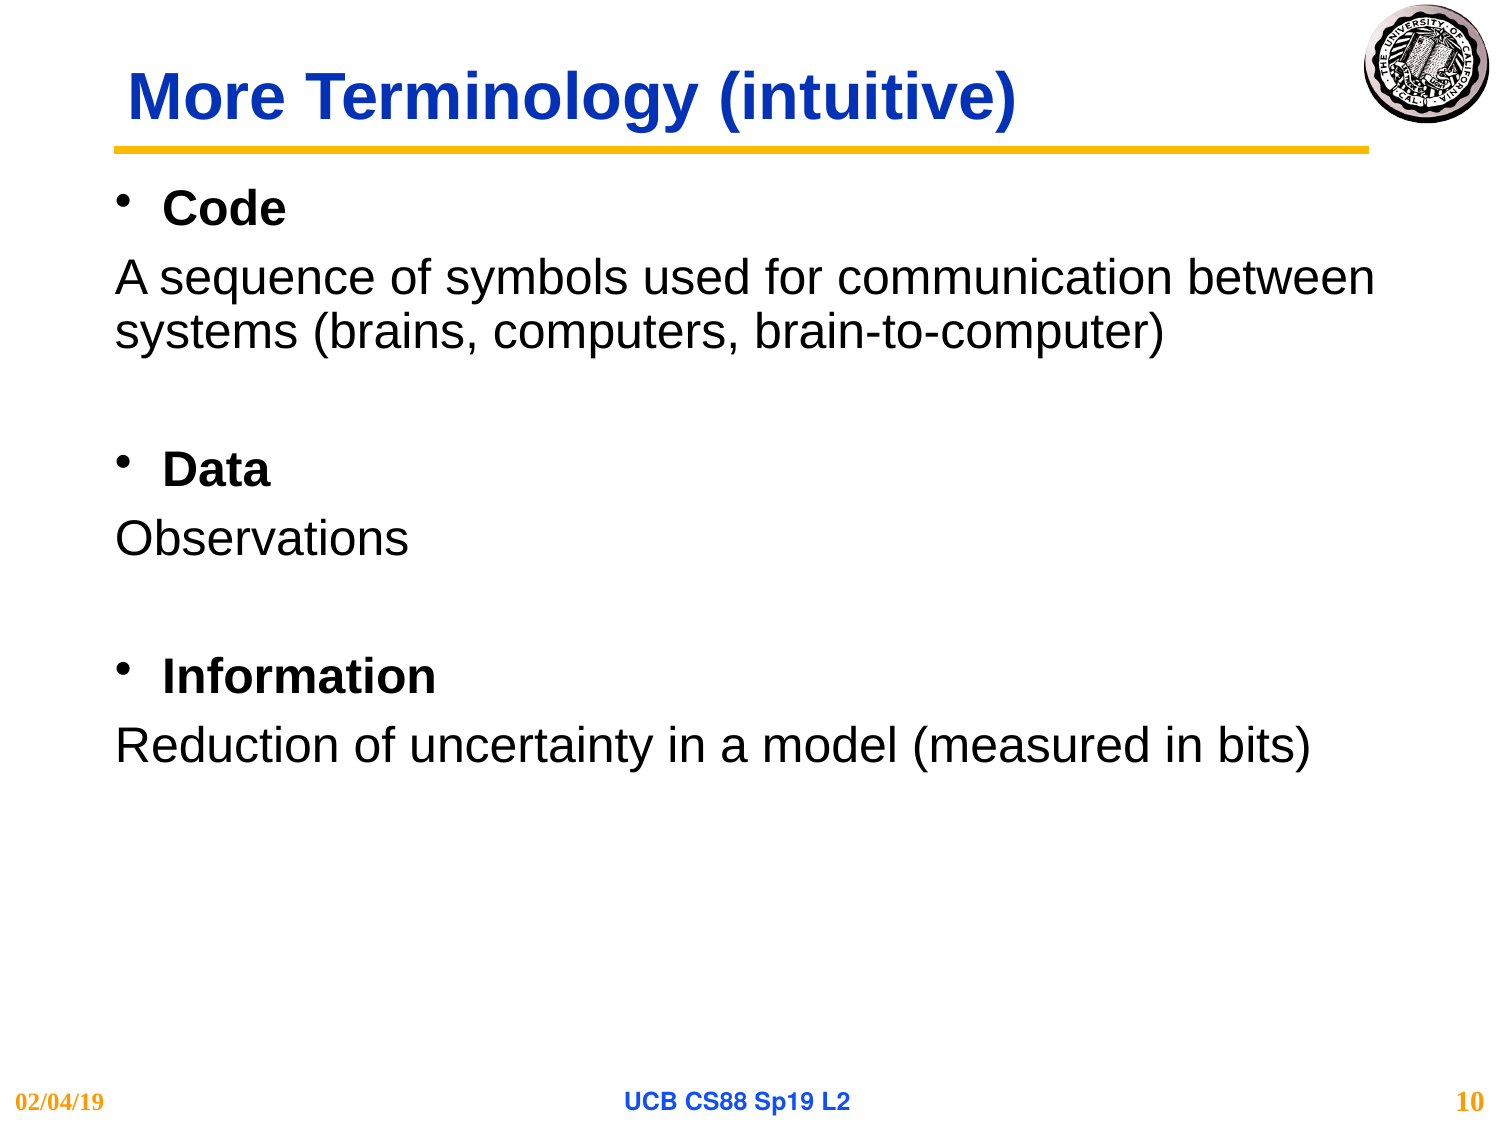

# More Terminology (intuitive)
Code
A sequence of symbols used for communication between systems (brains, computers, brain-to-computer)

Data
Observations

Information
Reduction of uncertainty in a model (measured in bits)
02/04/19
UCB CS88 Sp19 L2
10